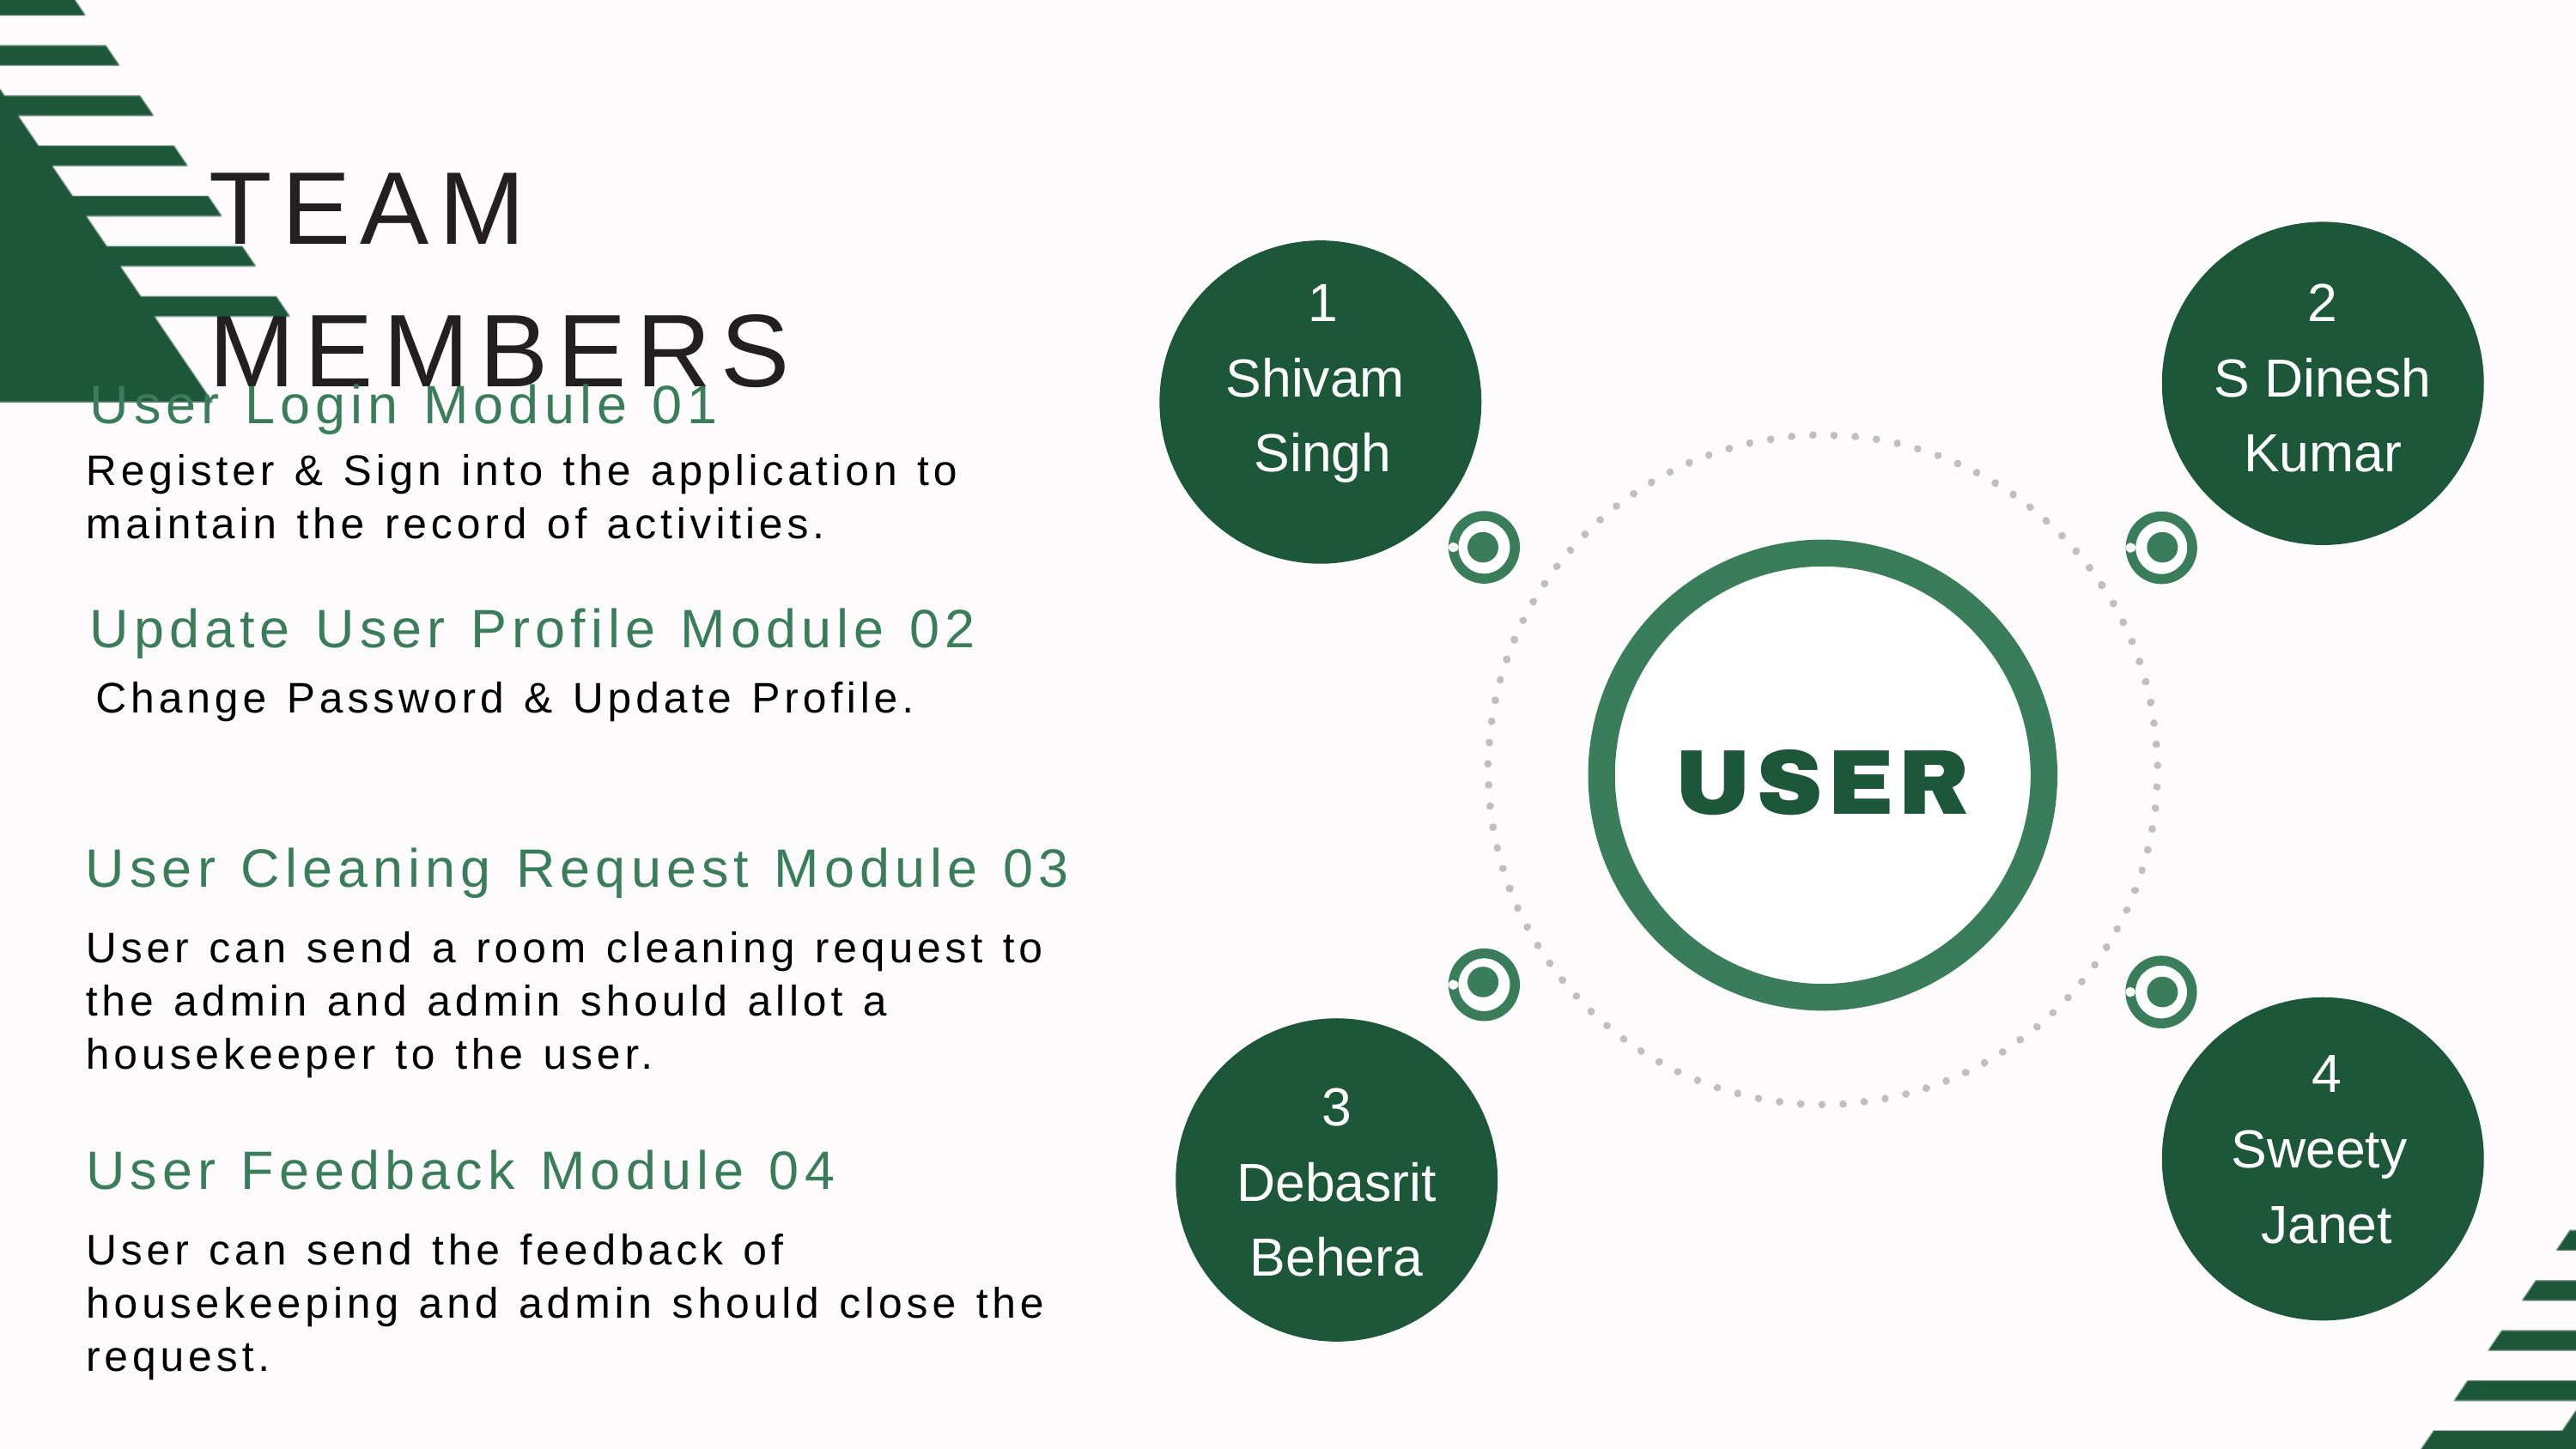

TEAM MEMBERS

1
Shivam
Singh

2
S Dinesh Kumar

User Login Module 01

Register & Sign into the application to maintain the record of activities.

Update User Profile Module 02
Change Password & Update Profile.
USER
User Cleaning Request Module 03
User can send a room cleaning request to the admin and admin should allot a housekeeper to the user.

4
Sweety
Janet

3
Debasrit Behera

User Feedback Module 04
User can send the feedback of housekeeping and admin should close the request.